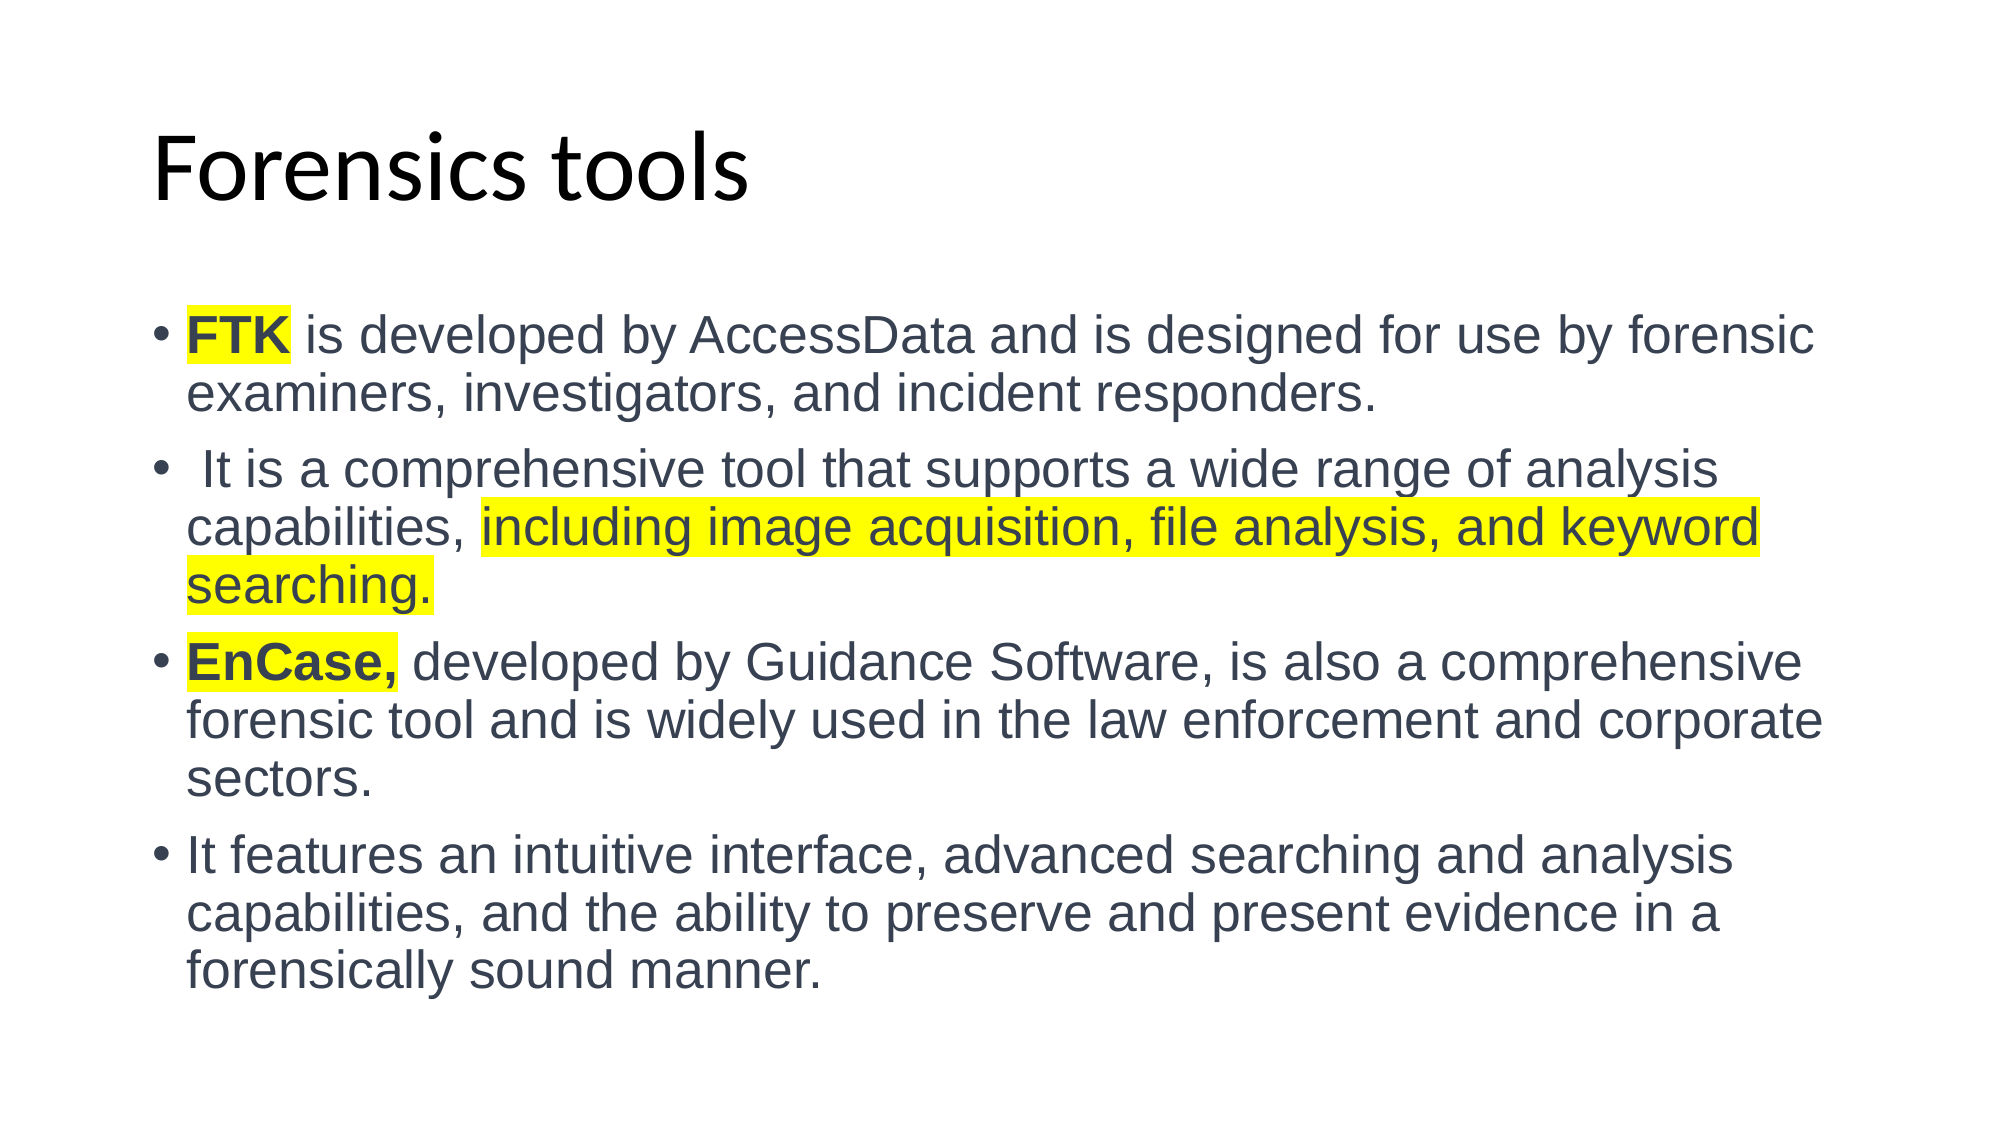

# Forensics tools
FTK is developed by AccessData and is designed for use by forensic examiners, investigators, and incident responders.
 It is a comprehensive tool that supports a wide range of analysis capabilities, including image acquisition, file analysis, and keyword searching.
EnCase, developed by Guidance Software, is also a comprehensive forensic tool and is widely used in the law enforcement and corporate sectors.
It features an intuitive interface, advanced searching and analysis capabilities, and the ability to preserve and present evidence in a forensically sound manner.